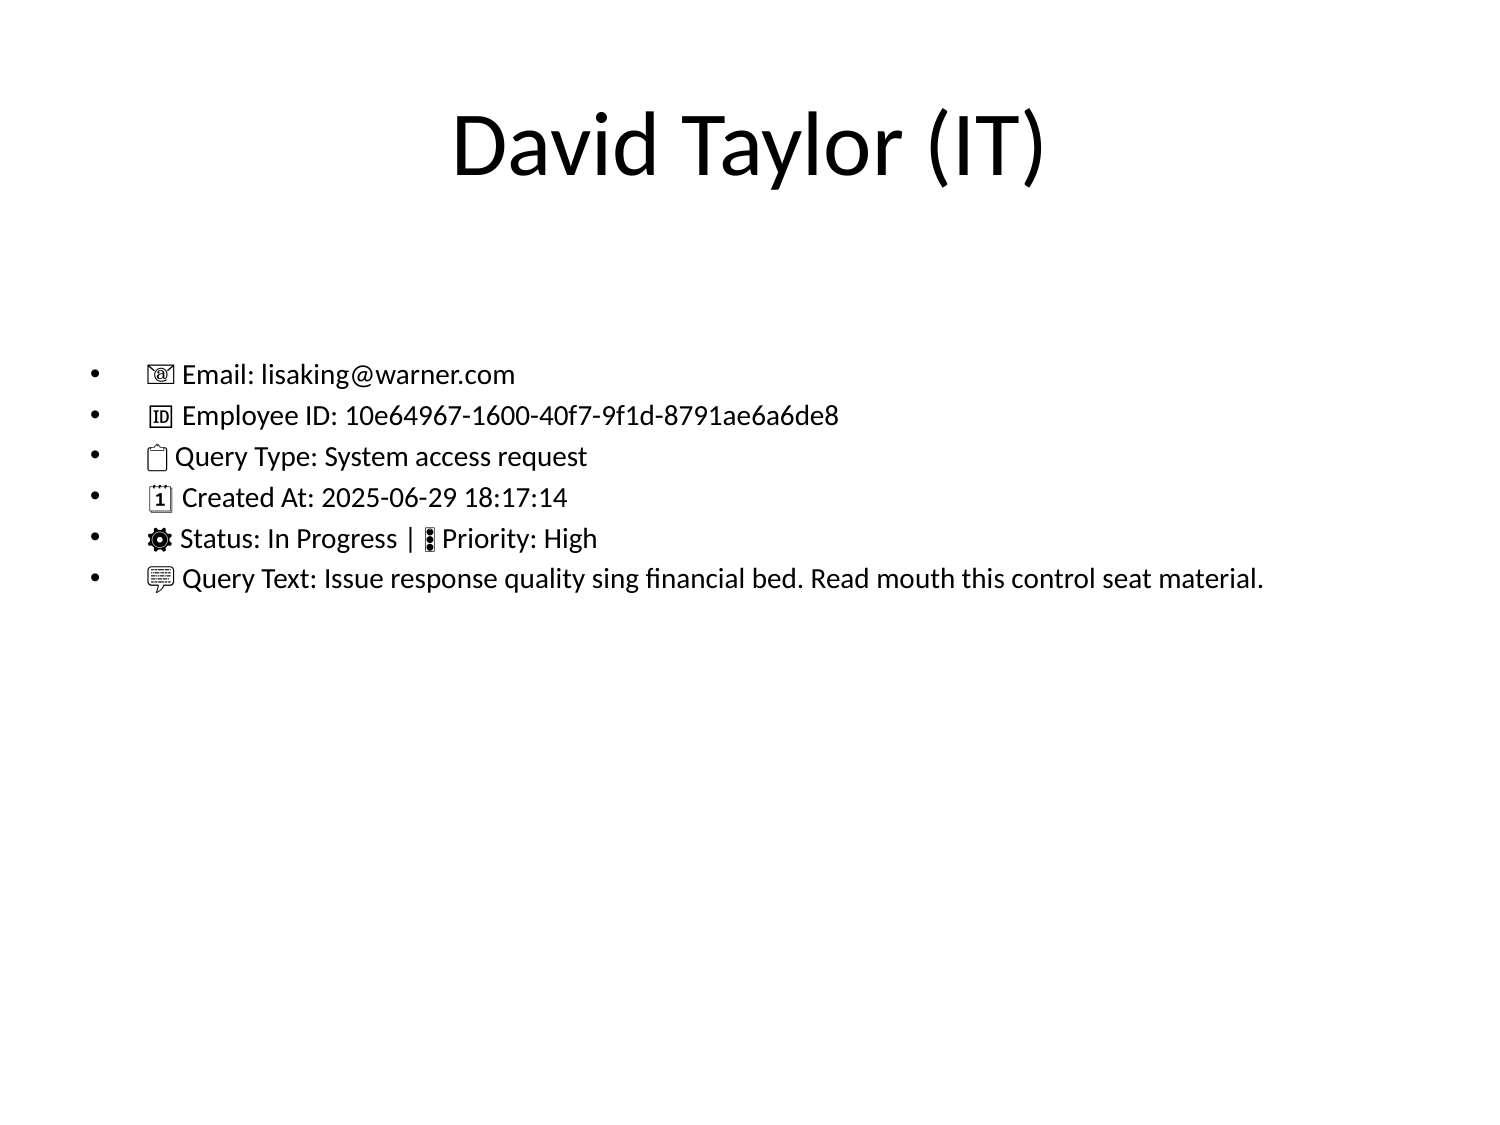

# David Taylor (IT)

📧 Email: lisaking@warner.com
🆔 Employee ID: 10e64967-1600-40f7-9f1d-8791ae6a6de8
📋 Query Type: System access request
🗓 Created At: 2025-06-29 18:17:14
⚙ Status: In Progress | 🚦 Priority: High
💬 Query Text: Issue response quality sing financial bed. Read mouth this control seat material.